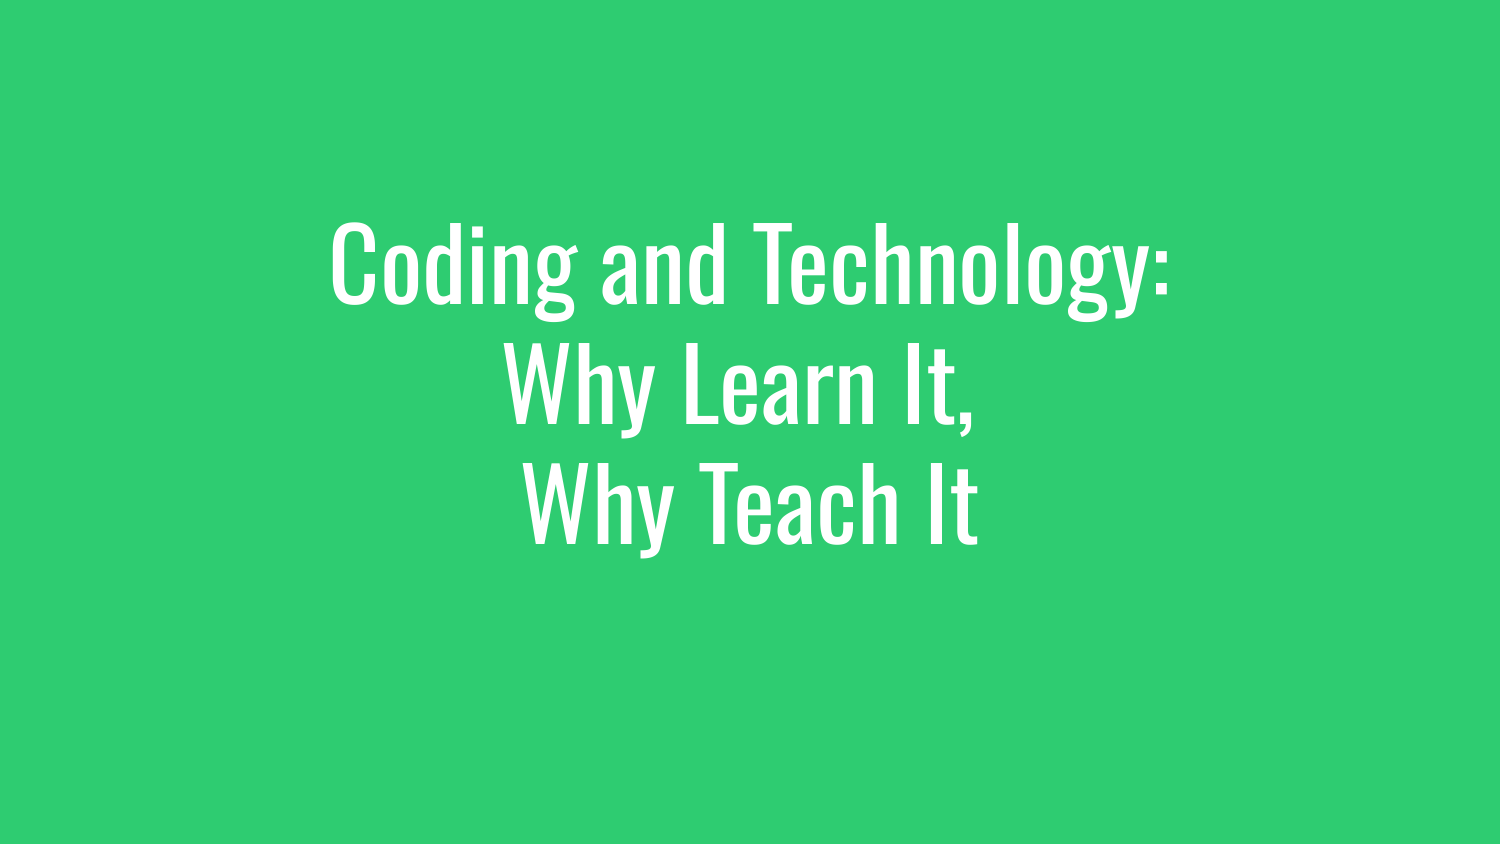

Coding and Technology: Why Learn It,
Why Teach It